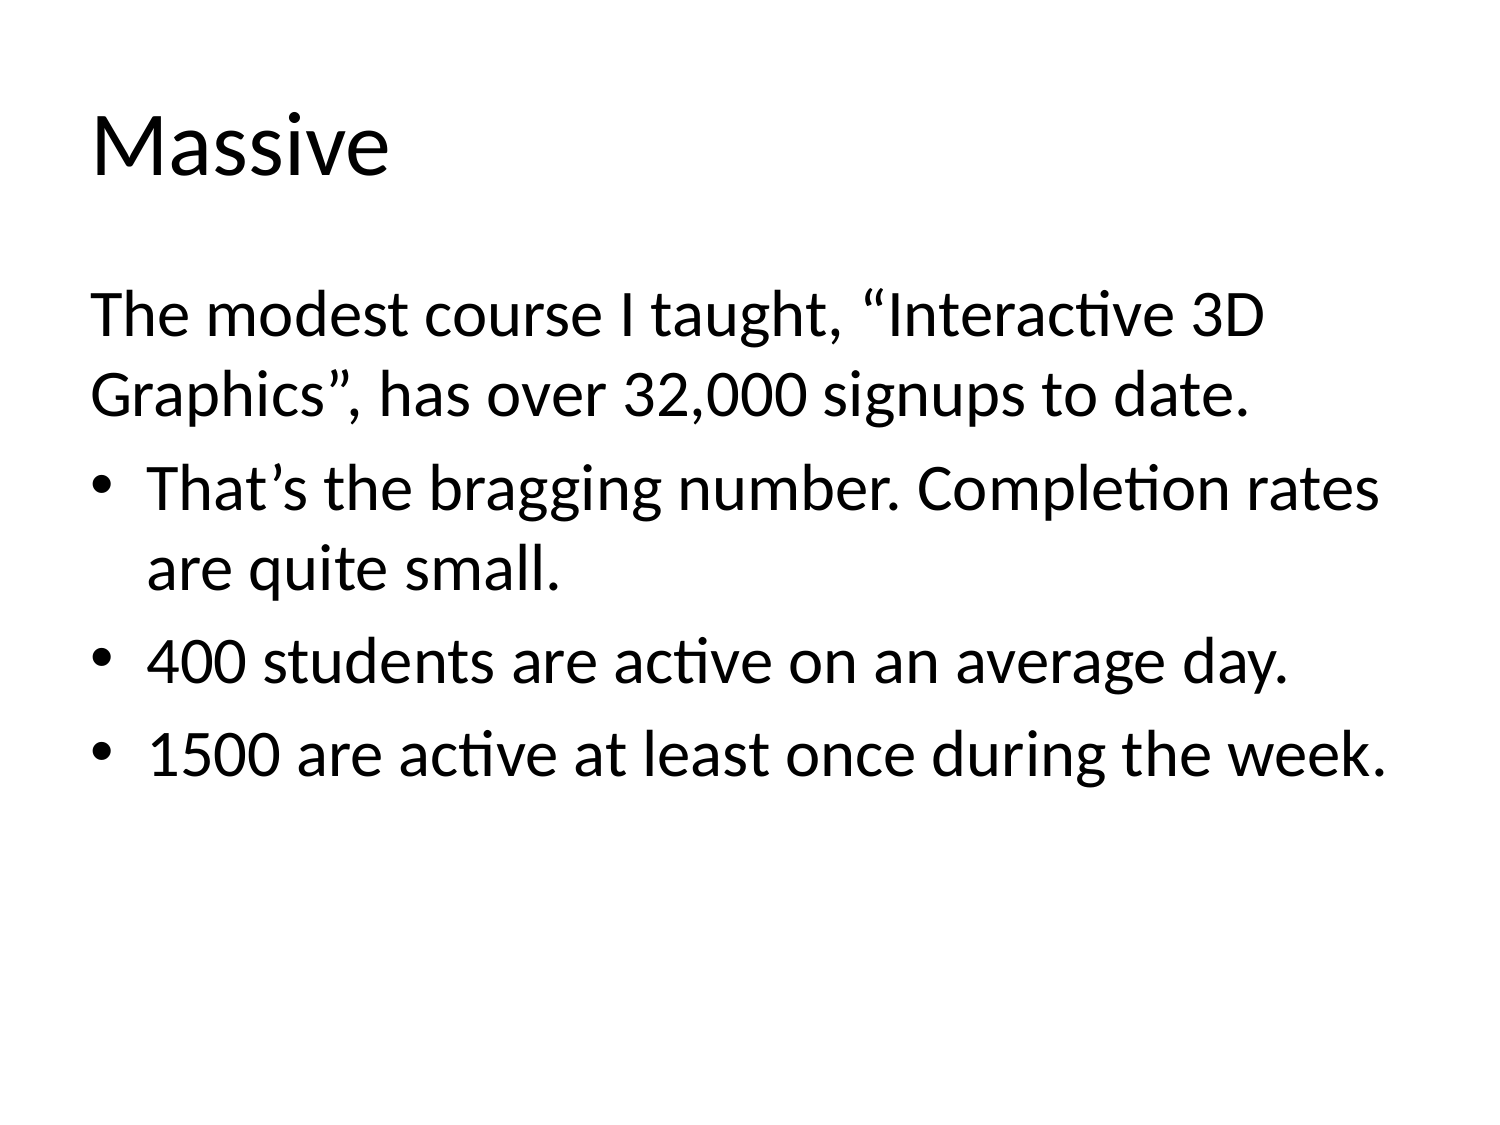

# Massive
The modest course I taught, “Interactive 3D Graphics”, has over 32,000 signups to date.
That’s the bragging number. Completion rates are quite small.
400 students are active on an average day.
1500 are active at least once during the week.